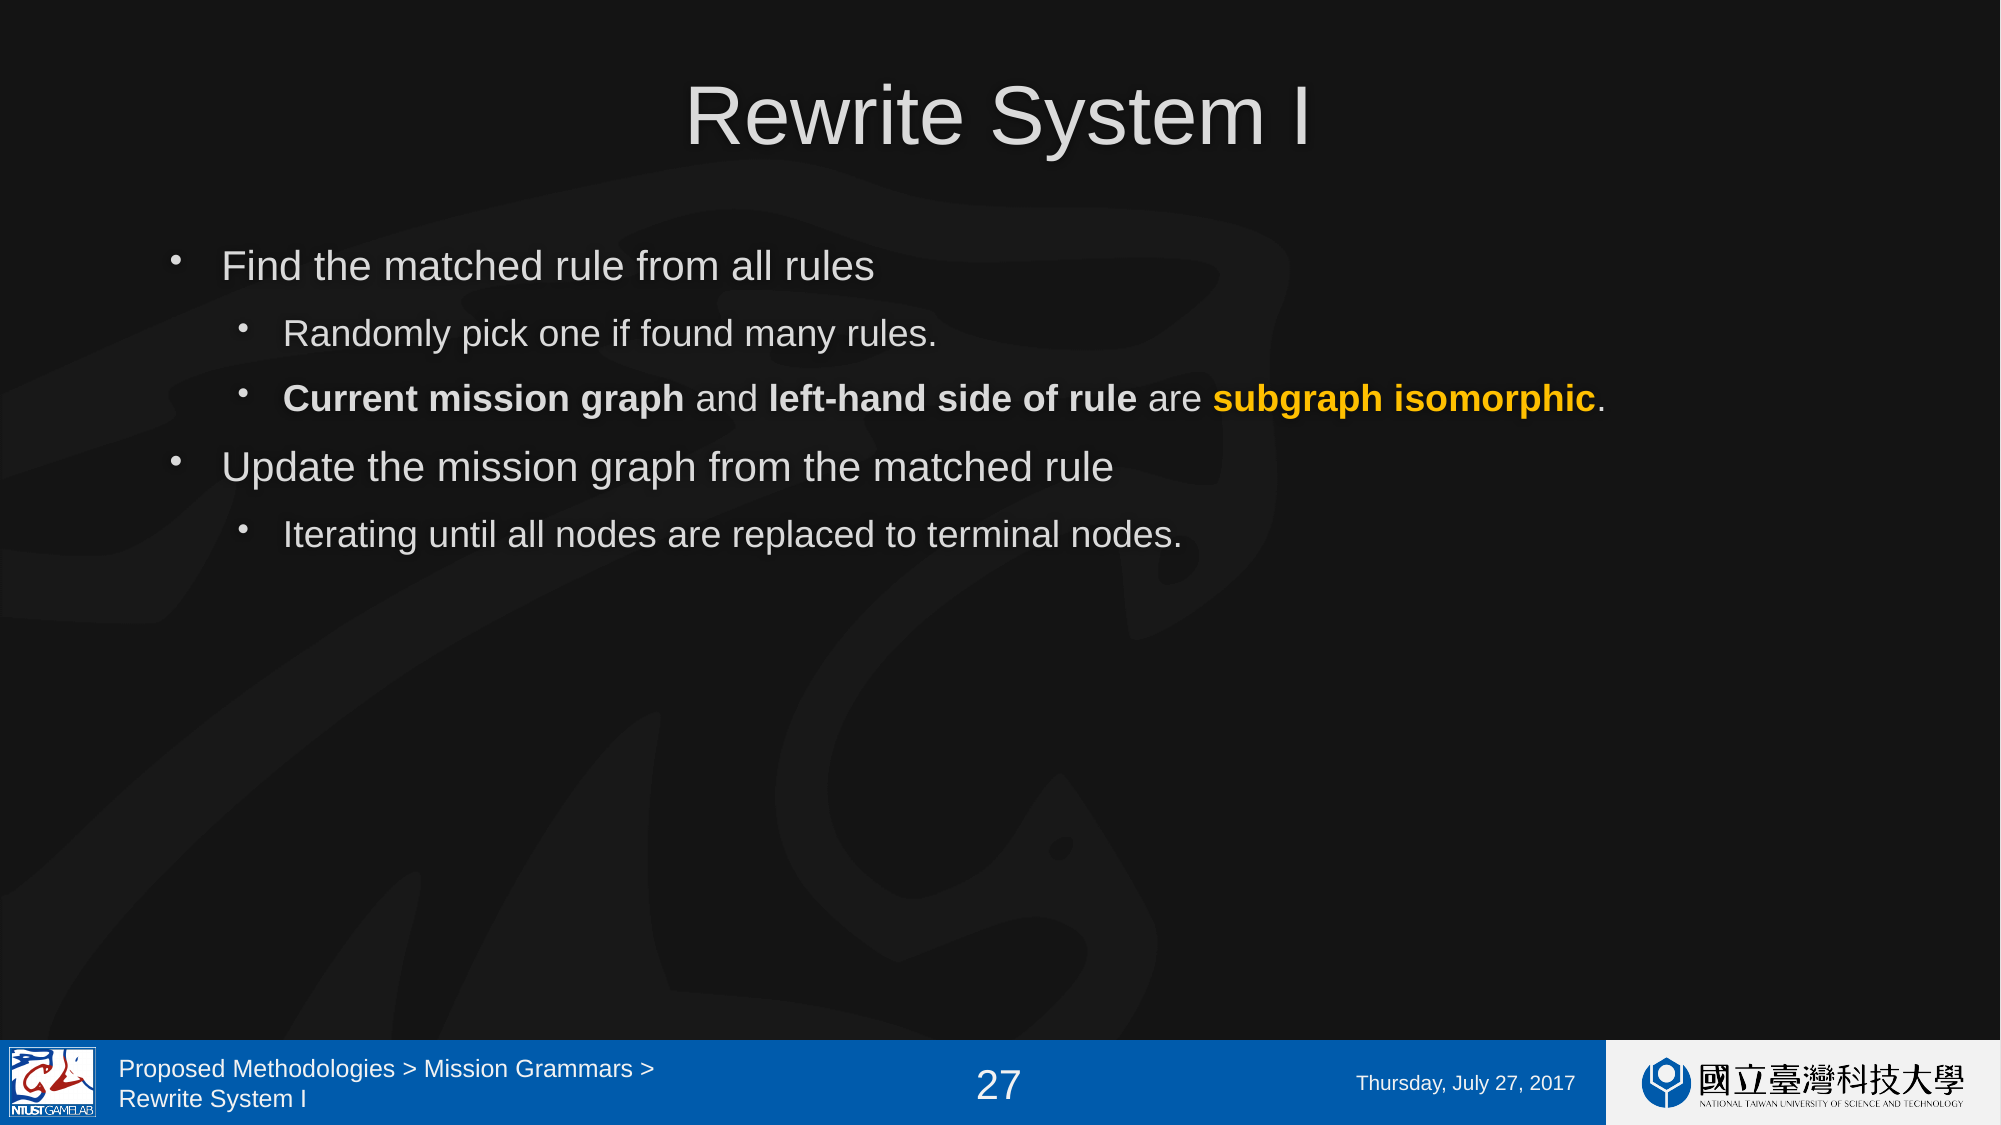

# Rewrite System I
Find the matched rule from all rules
Randomly pick one if found many rules.
Current mission graph and left-hand side of rule are subgraph isomorphic.
Update the mission graph from the matched rule
Iterating until all nodes are replaced to terminal nodes.
Proposed Methodologies > Mission Grammars >
Rewrite System I
Thursday, July 27, 2017
27